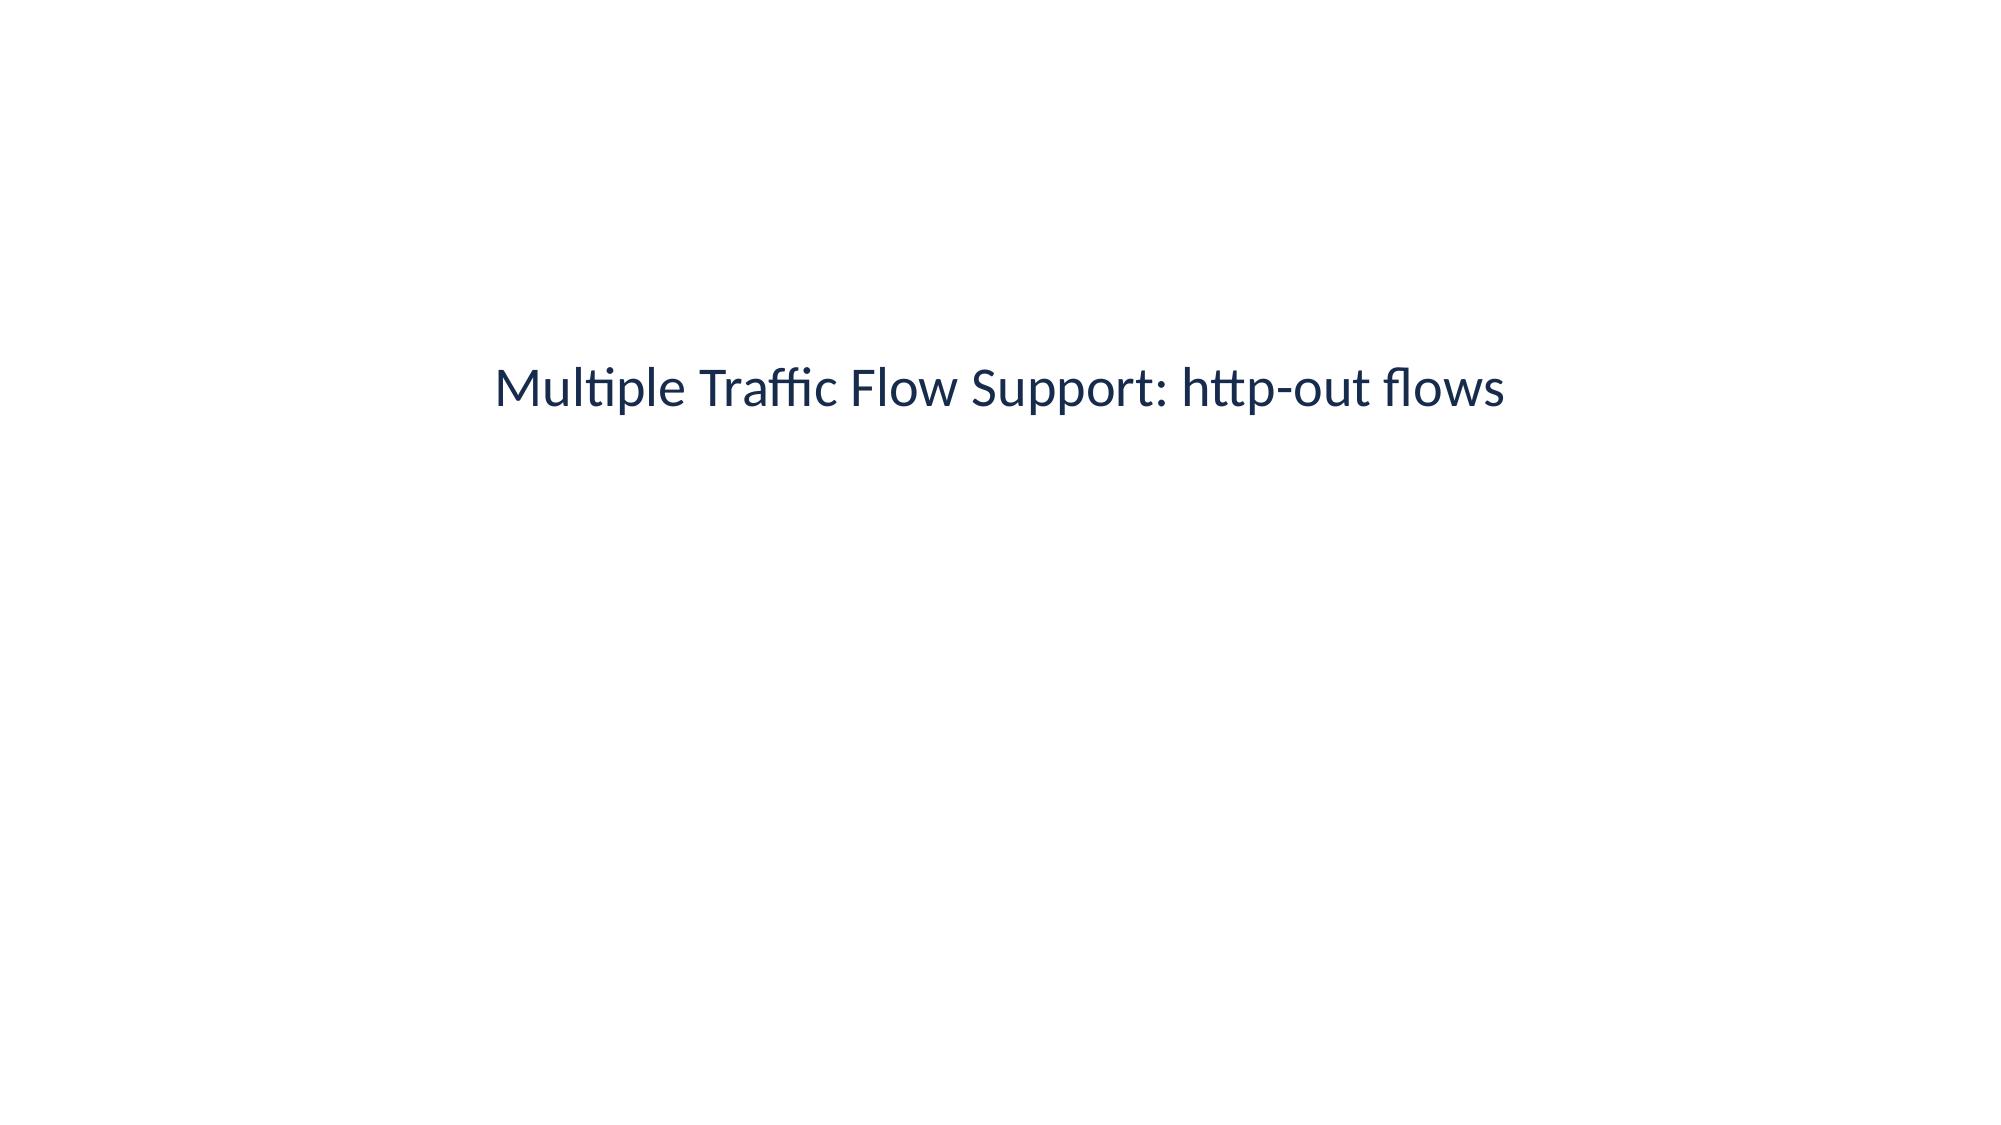

# Multiple Traffic Flow Support: http-out flows